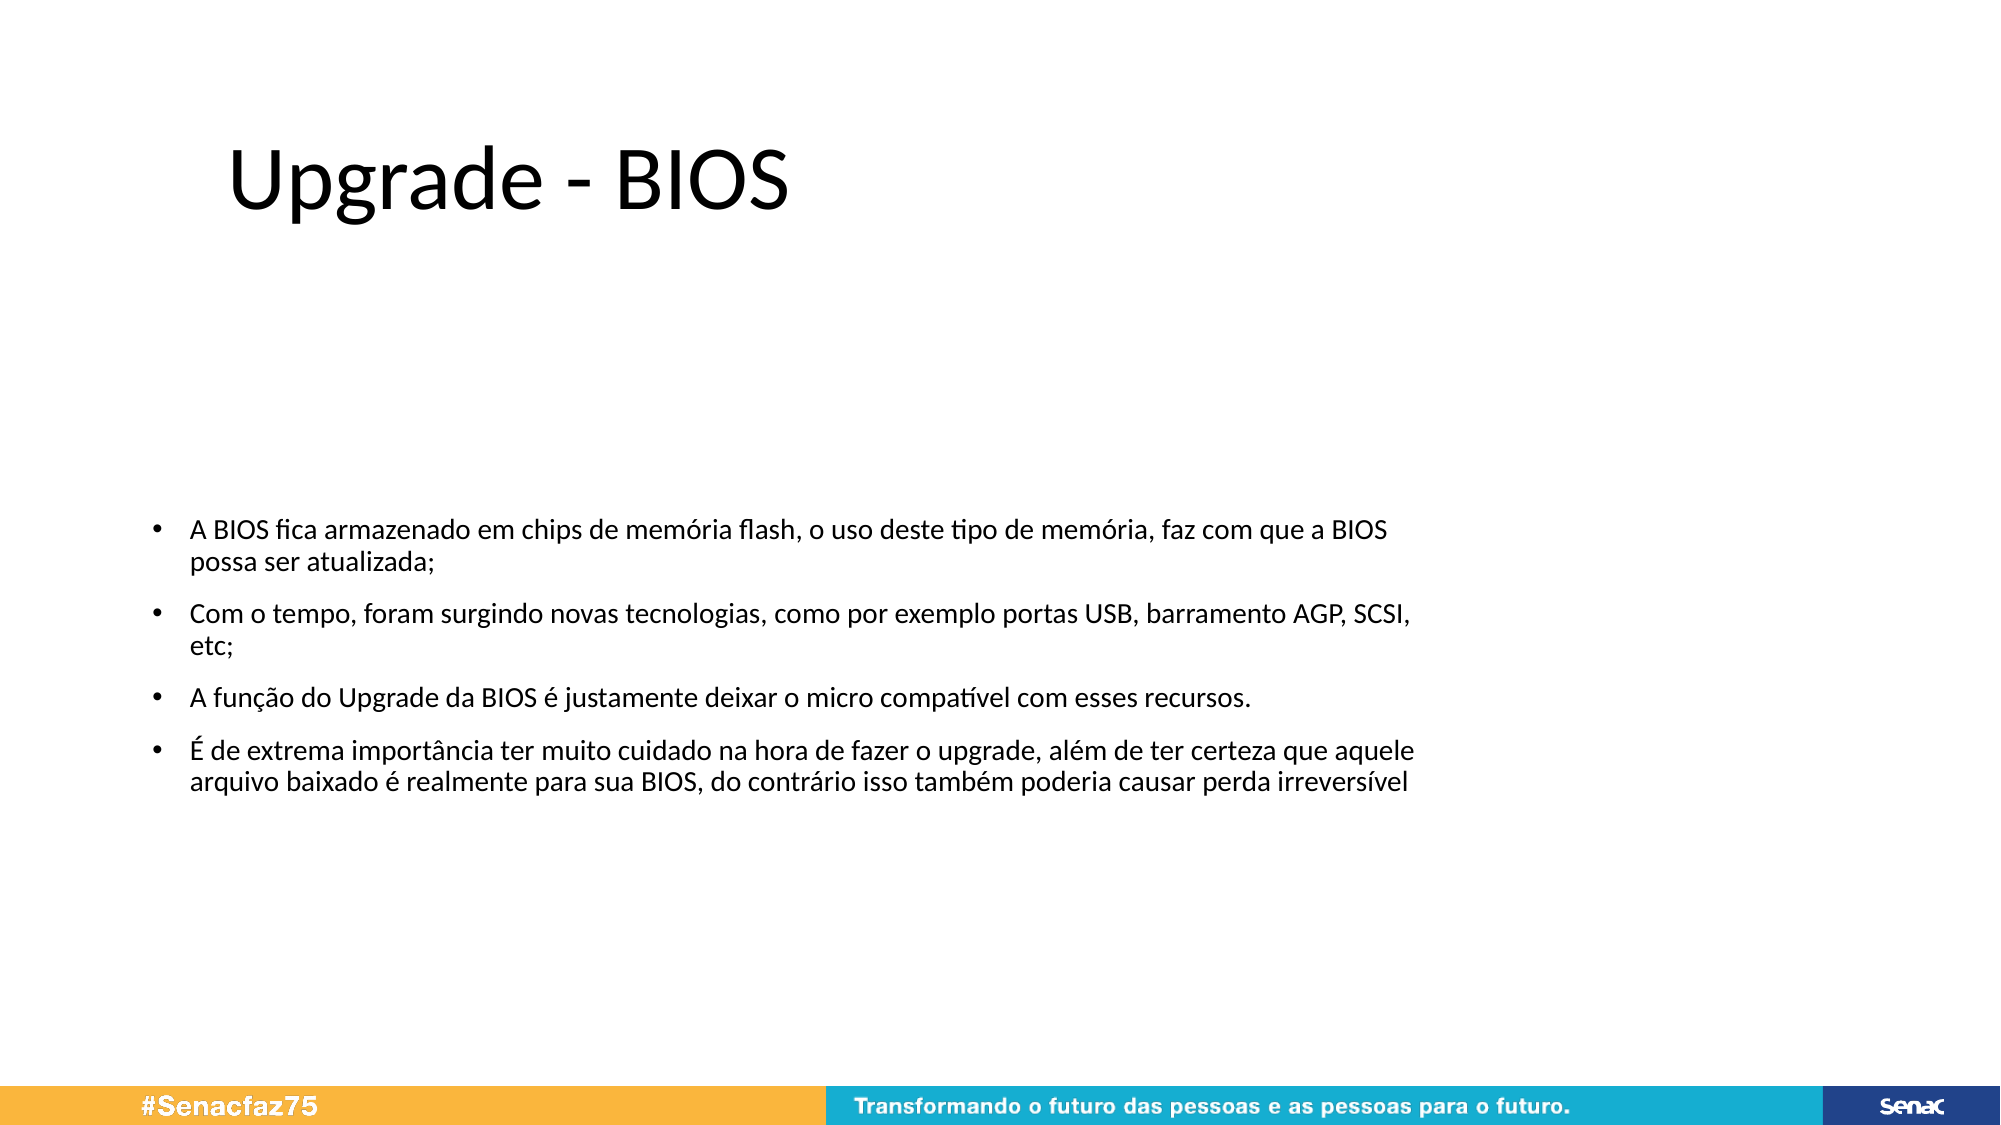

# Upgrade - BIOS
A BIOS fica armazenado em chips de memória flash, o uso deste tipo de memória, faz com que a BIOS possa ser atualizada;
Com o tempo, foram surgindo novas tecnologias, como por exemplo portas USB, barramento AGP, SCSI, etc;
A função do Upgrade da BIOS é justamente deixar o micro compatível com esses recursos.
É de extrema importância ter muito cuidado na hora de fazer o upgrade, além de ter certeza que aquele arquivo baixado é realmente para sua BIOS, do contrário isso também poderia causar perda irreversível